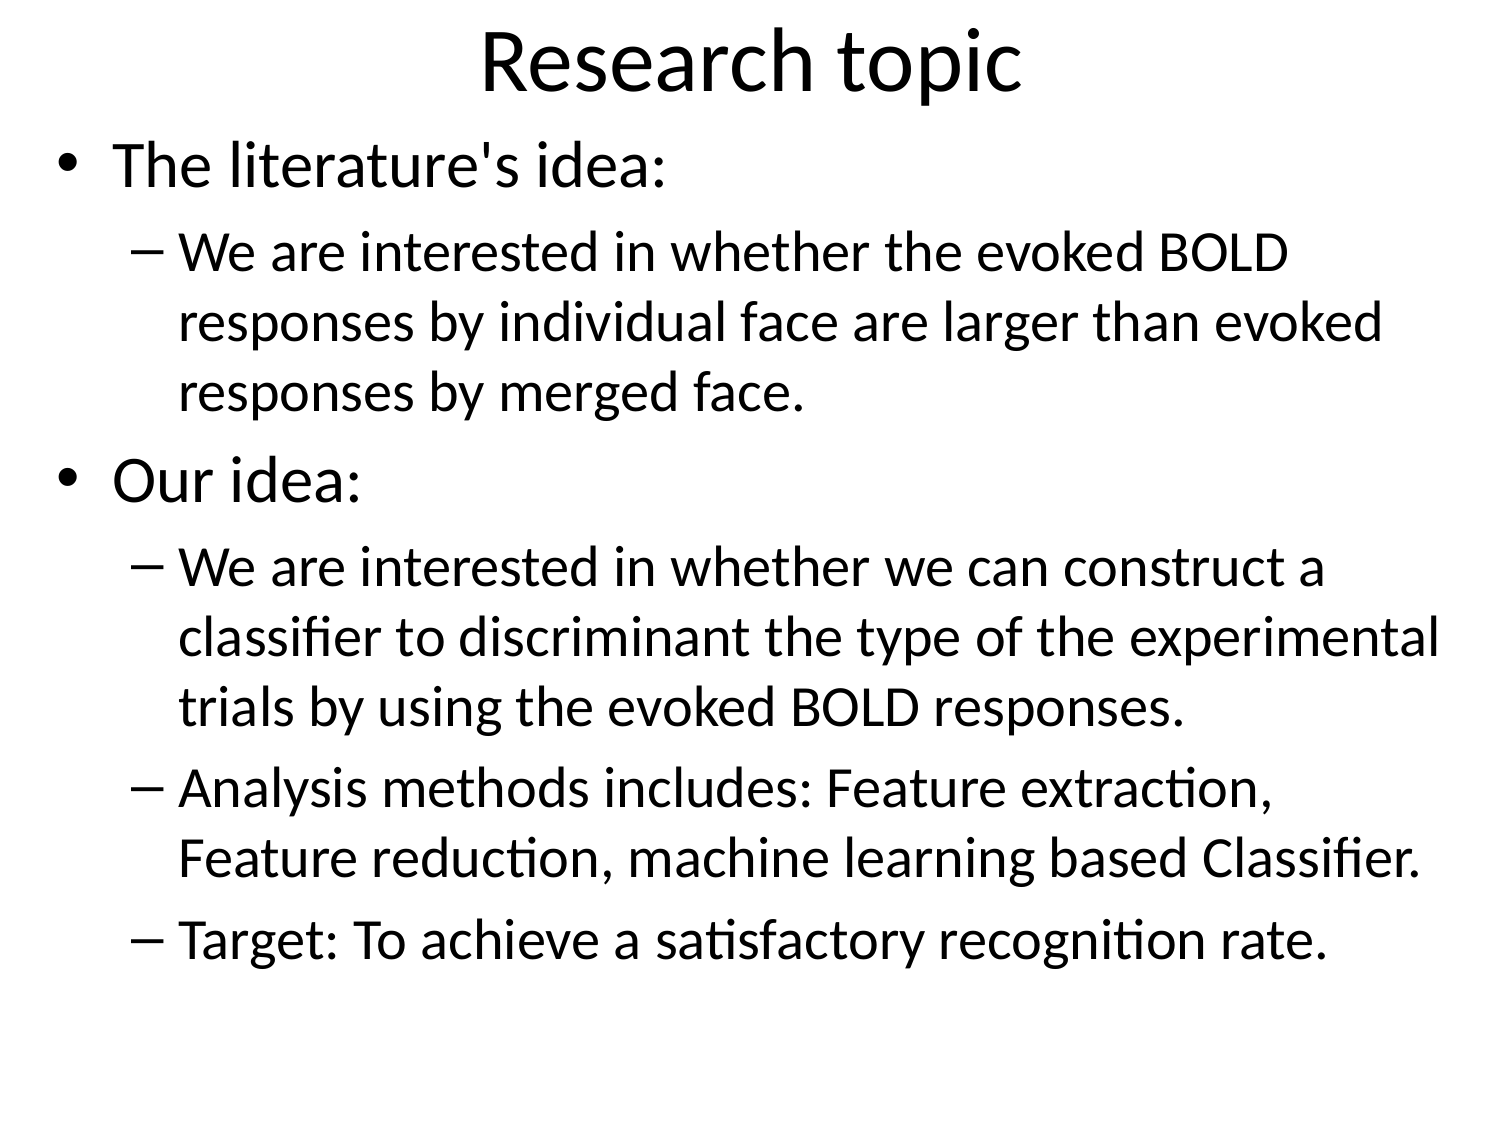

# Research topic
The literature's idea:
We are interested in whether the evoked BOLD responses by individual face are larger than evoked responses by merged face.
Our idea:
We are interested in whether we can construct a classifier to discriminant the type of the experimental trials by using the evoked BOLD responses.
Analysis methods includes: Feature extraction, Feature reduction, machine learning based Classifier.
Target: To achieve a satisfactory recognition rate.